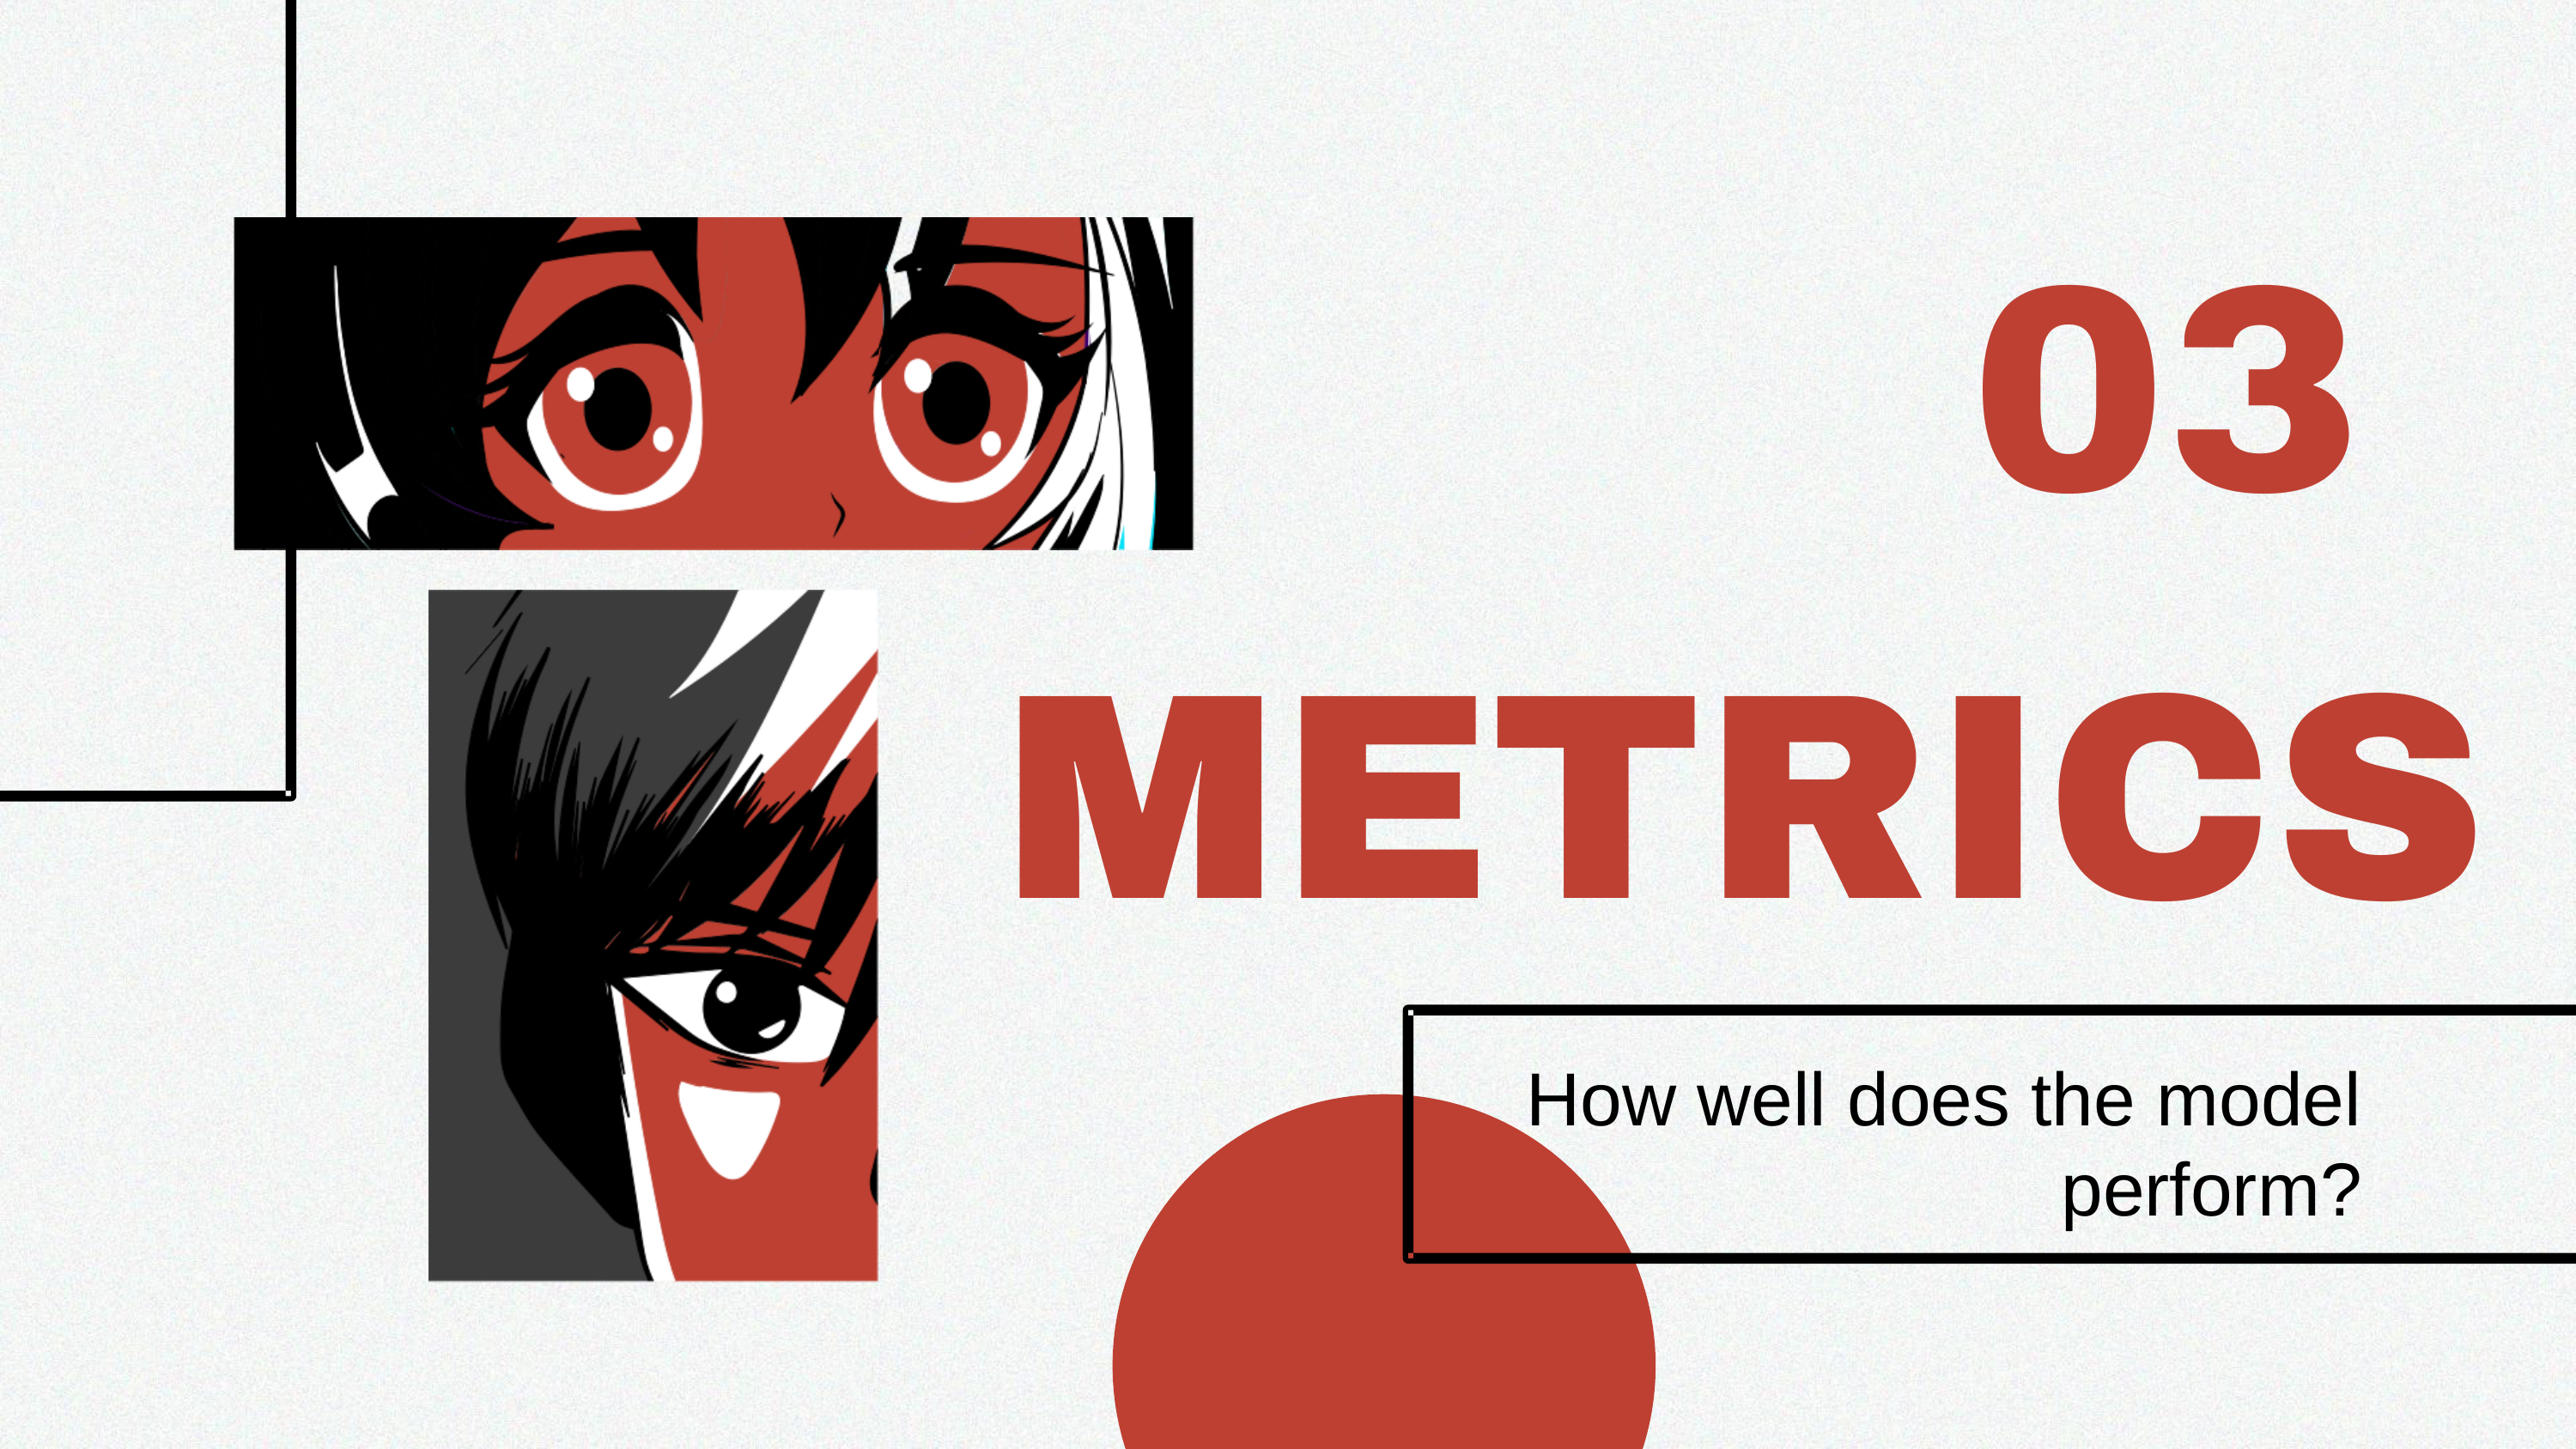

03

METRICS

How well does the model perform?